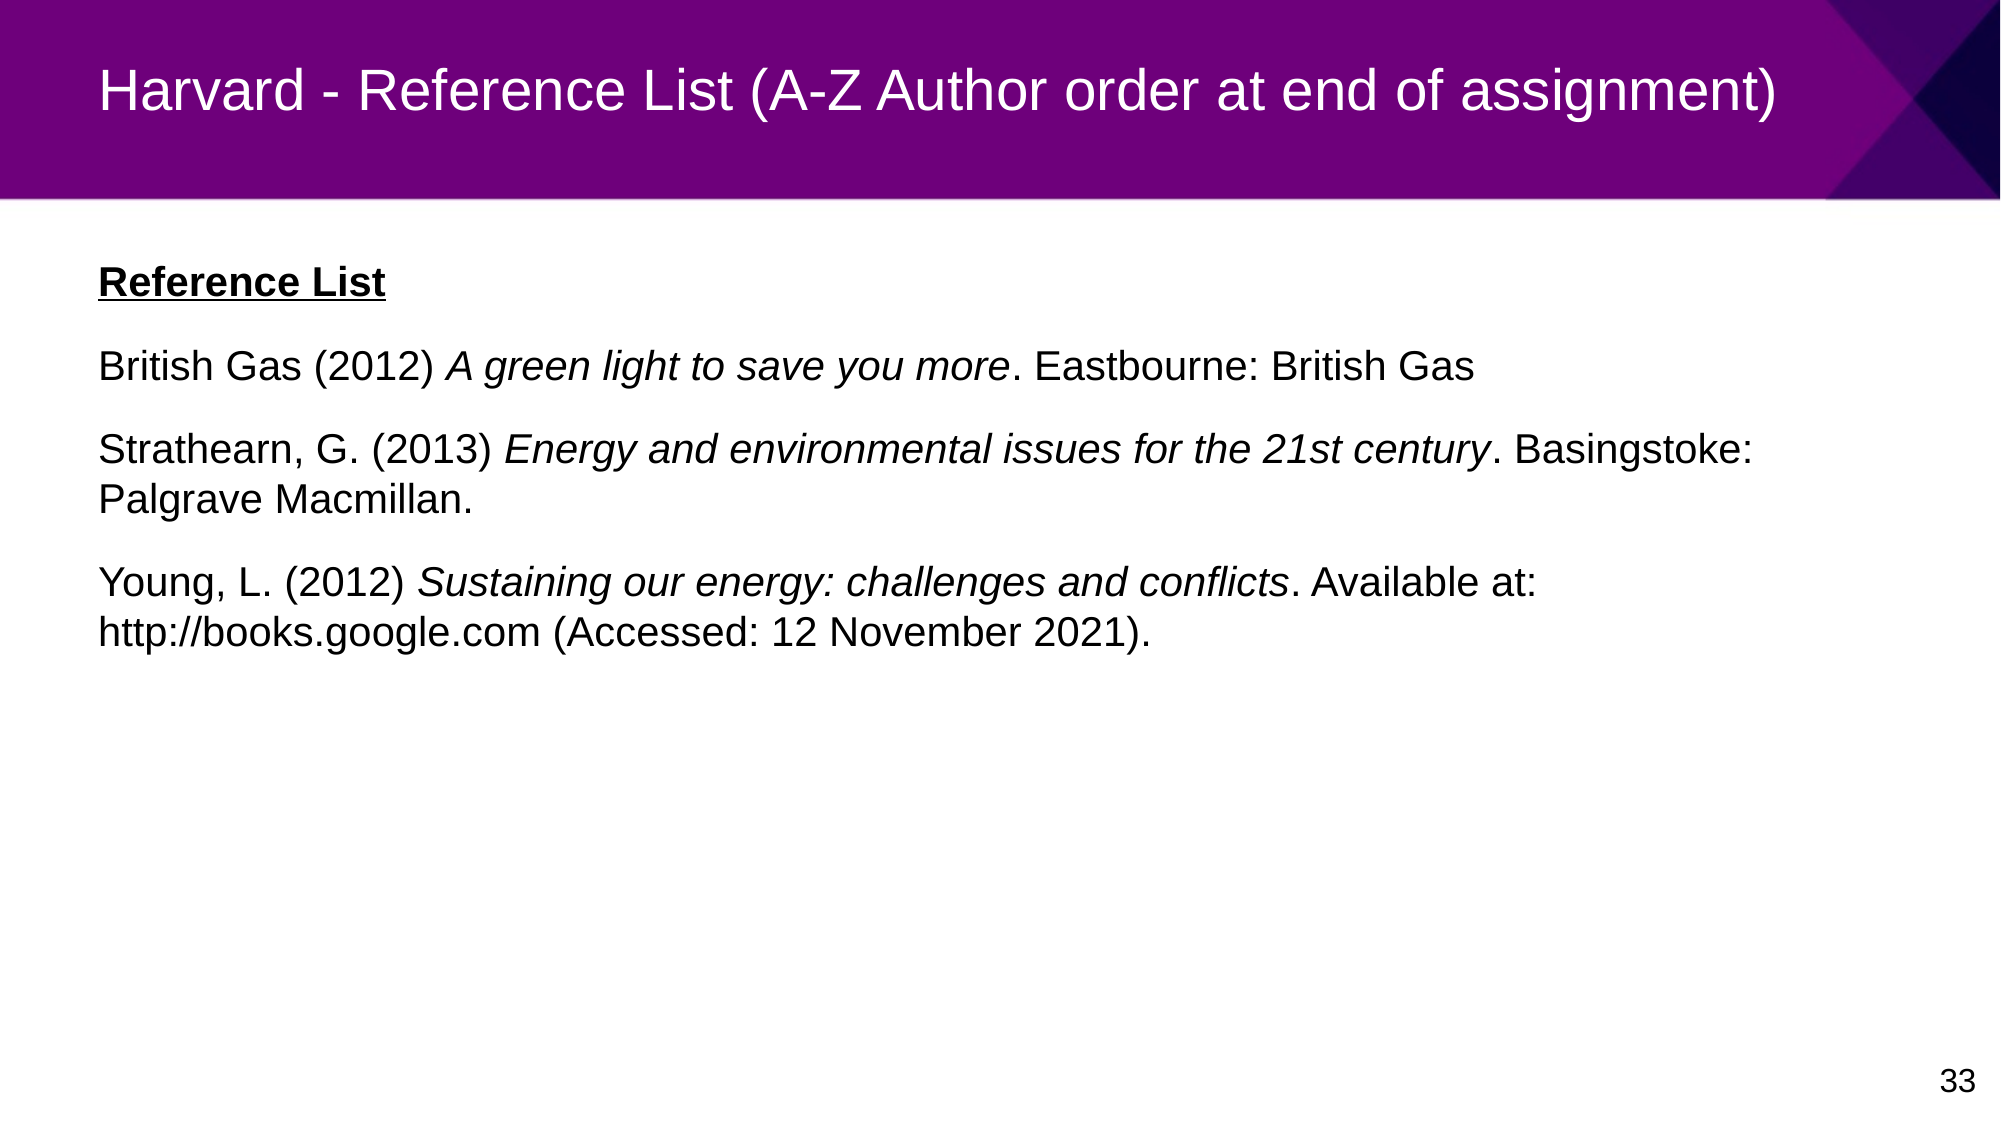

# Harvard - Reference List (A-Z Author order at end of assignment)
Reference List
British Gas (2012) A green light to save you more. Eastbourne: British Gas
Strathearn, G. (2013) Energy and environmental issues for the 21st century. Basingstoke: Palgrave Macmillan.
Young, L. (2012) Sustaining our energy: challenges and conflicts. Available at: http://books.google.com (Accessed: 12 November 2021).